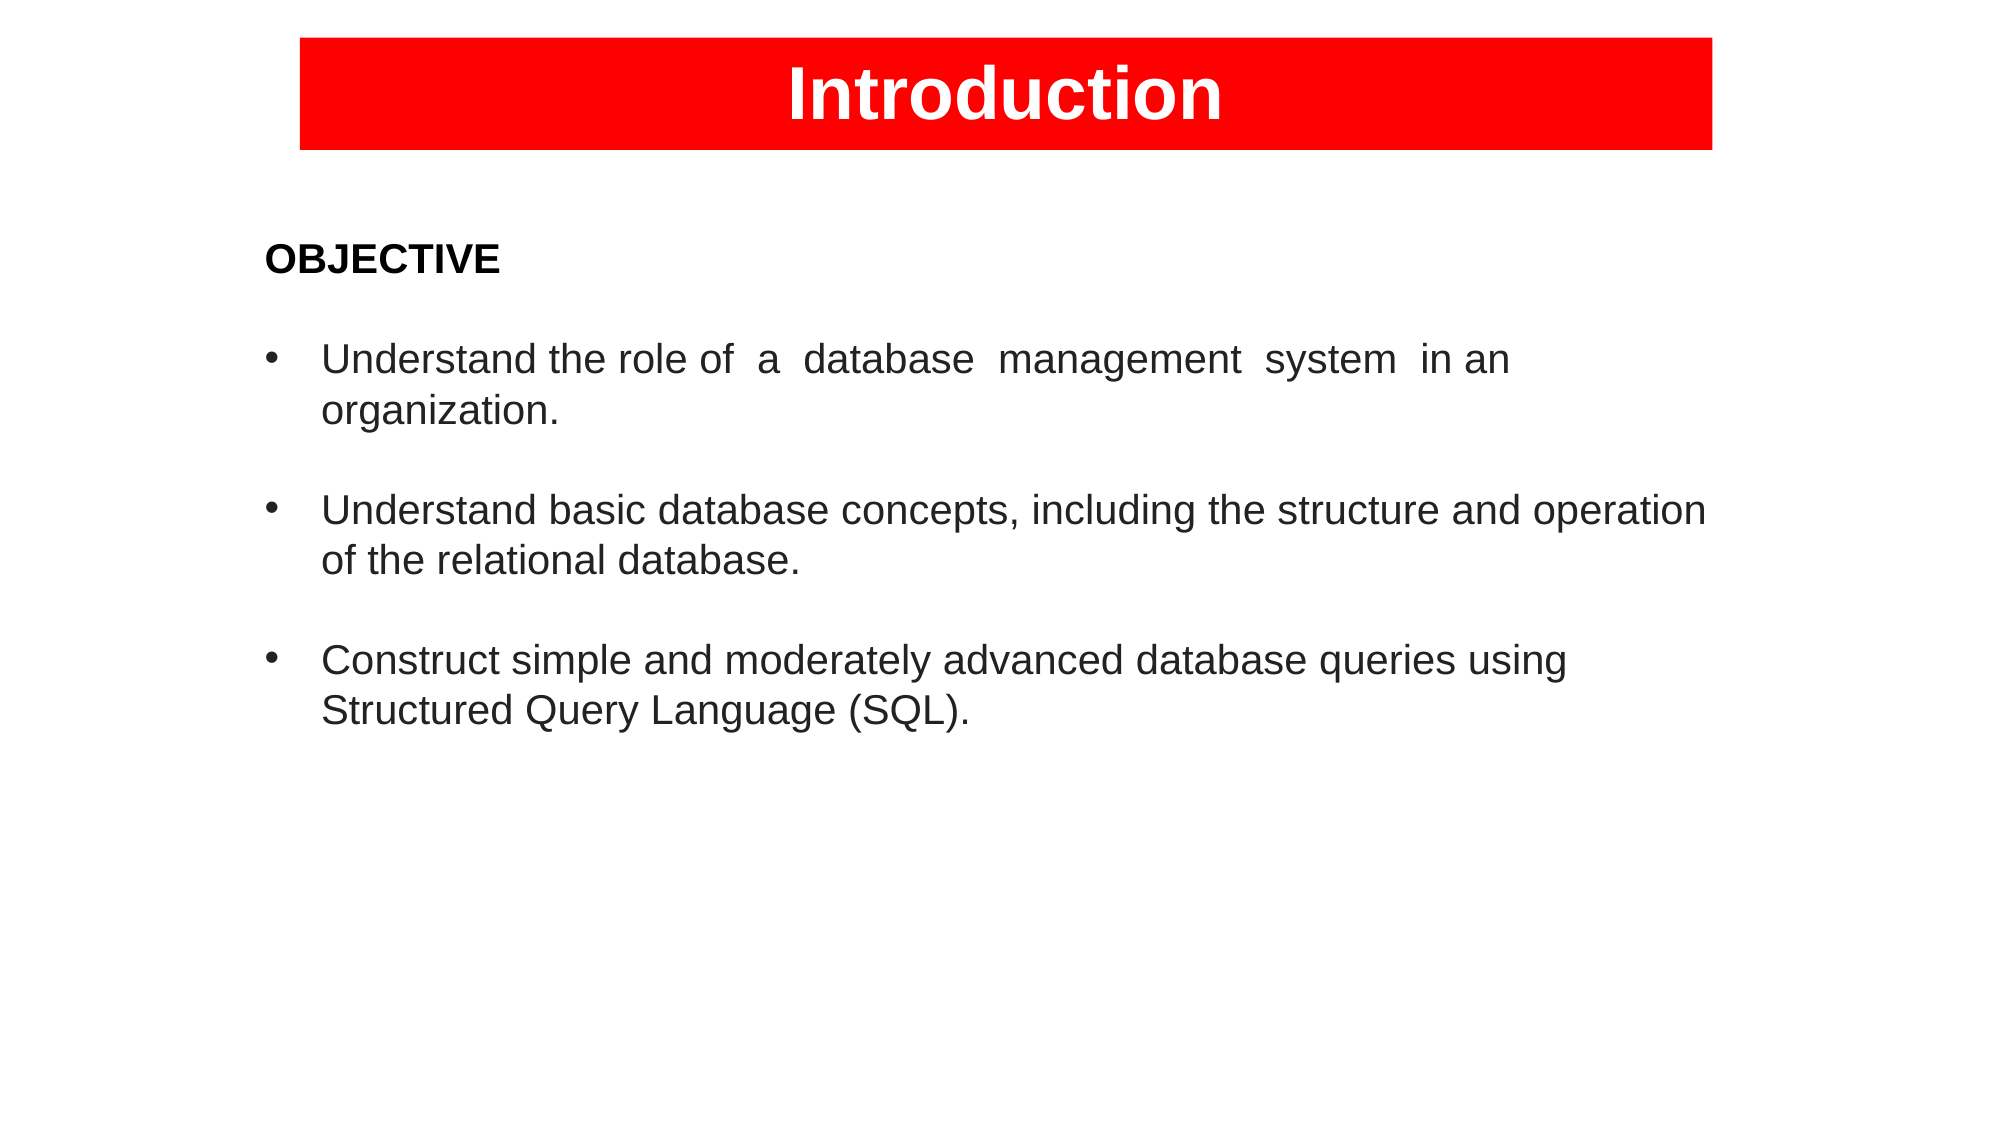

Introduction
OBJECTIVE

Understand the role of  a  database  management  system  in an organization.

Understand basic database concepts, including the structure and operation of the relational database.

Construct simple and moderately advanced database queries using Structured Query Language (SQL).